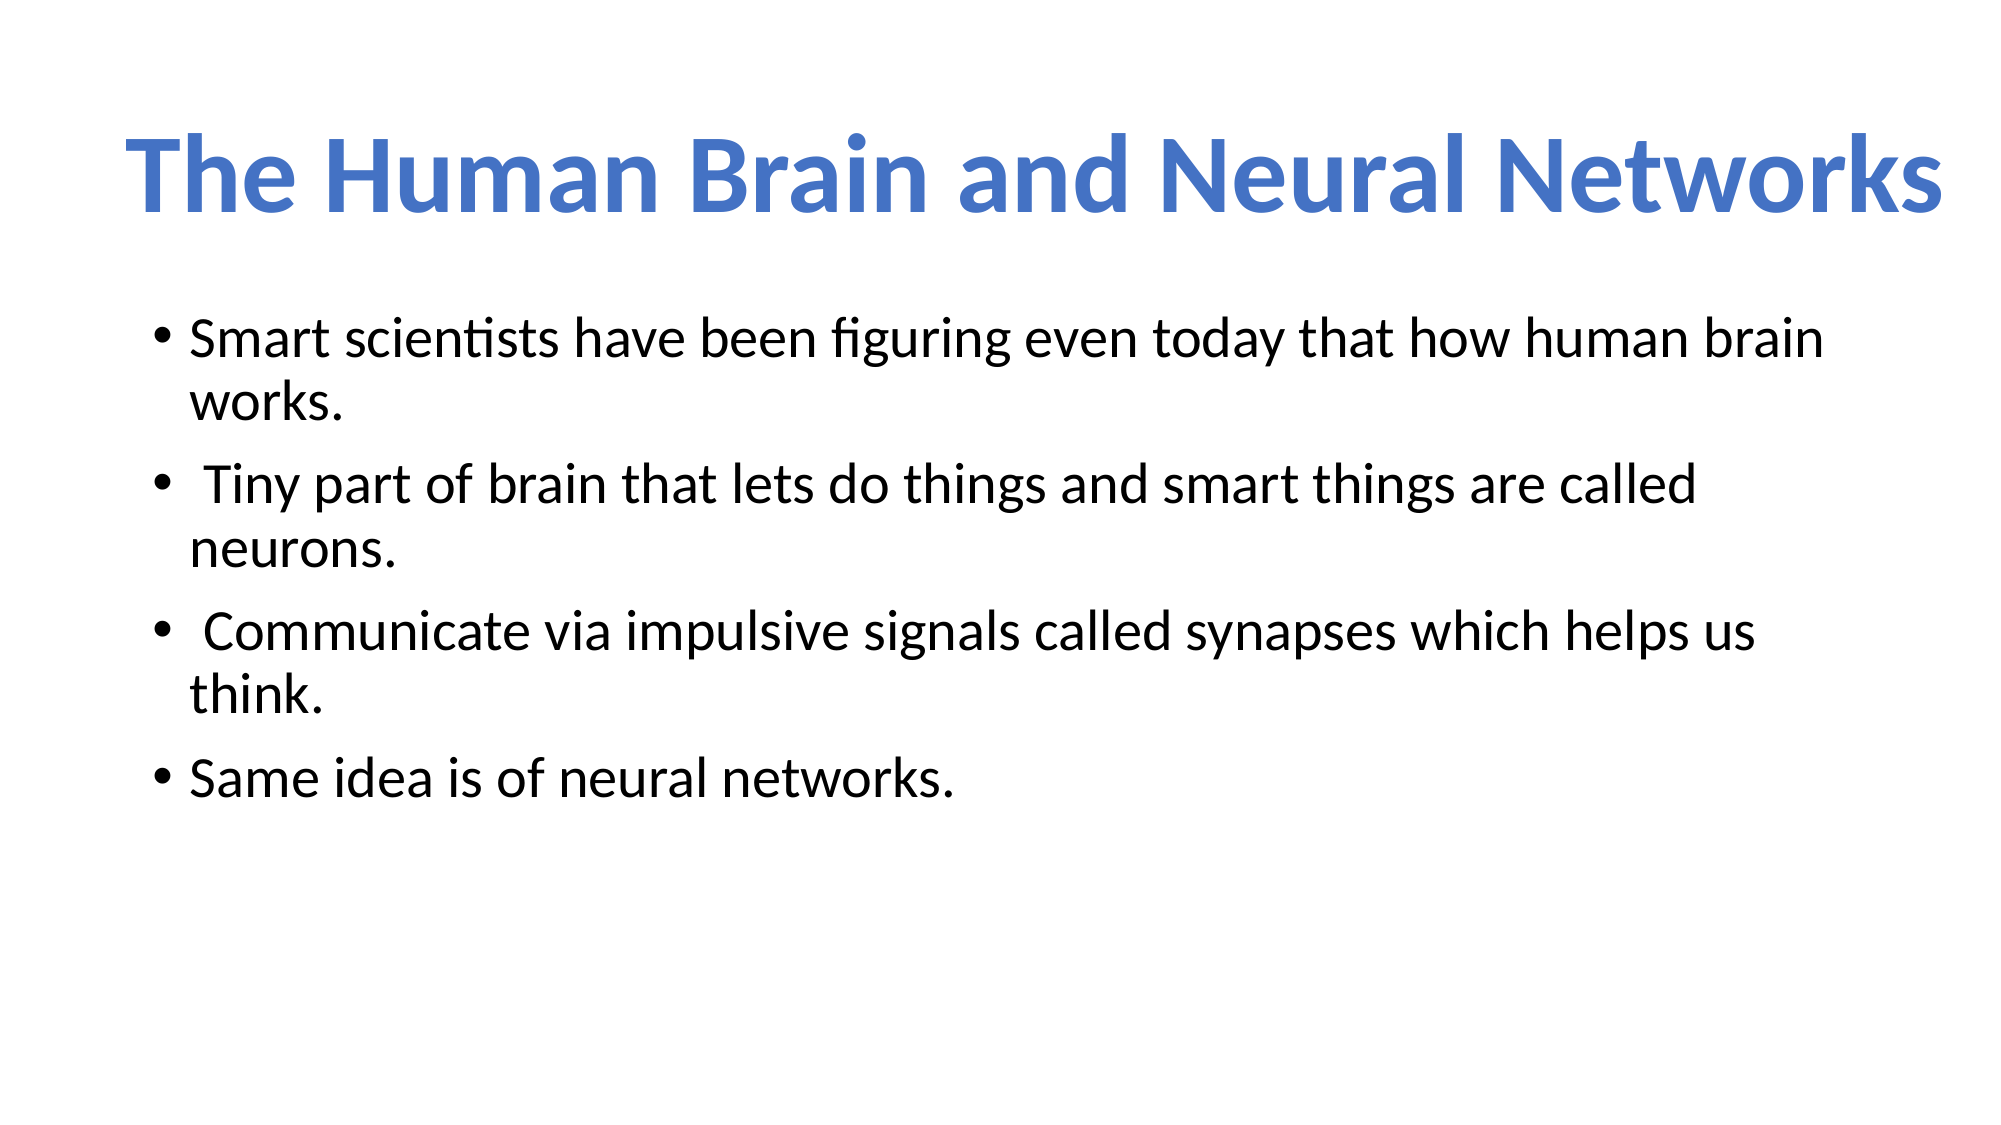

The Human Brain and Neural Networks
Smart scientists have been figuring even today that how human brain works.
 Tiny part of brain that lets do things and smart things are called neurons.
 Communicate via impulsive signals called synapses which helps us think.
Same idea is of neural networks.